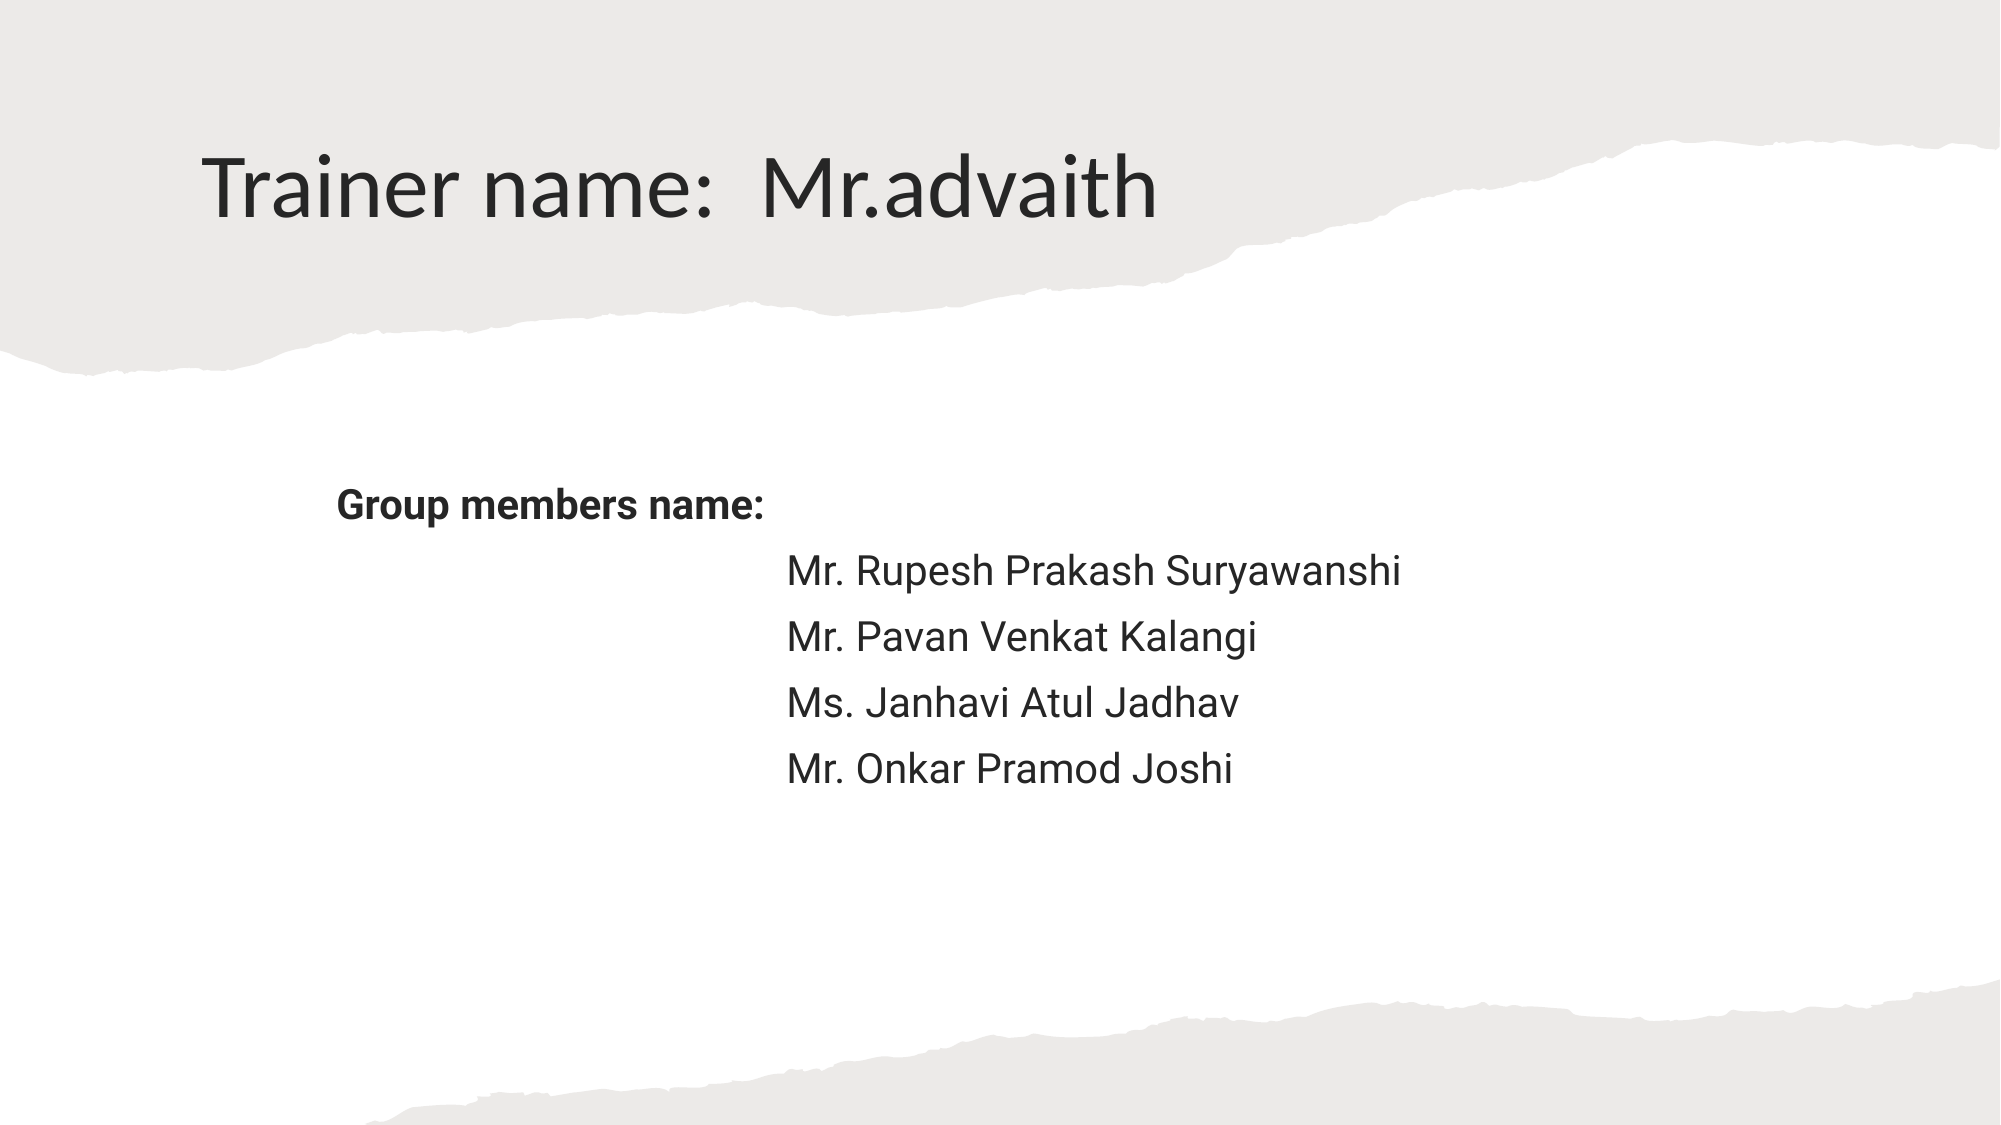

# Trainer name:  Mr.advaith
Group members name:
			Mr. Rupesh Prakash Suryawanshi
			Mr. Pavan Venkat Kalangi
			Ms. Janhavi Atul Jadhav
			Mr. Onkar Pramod Joshi